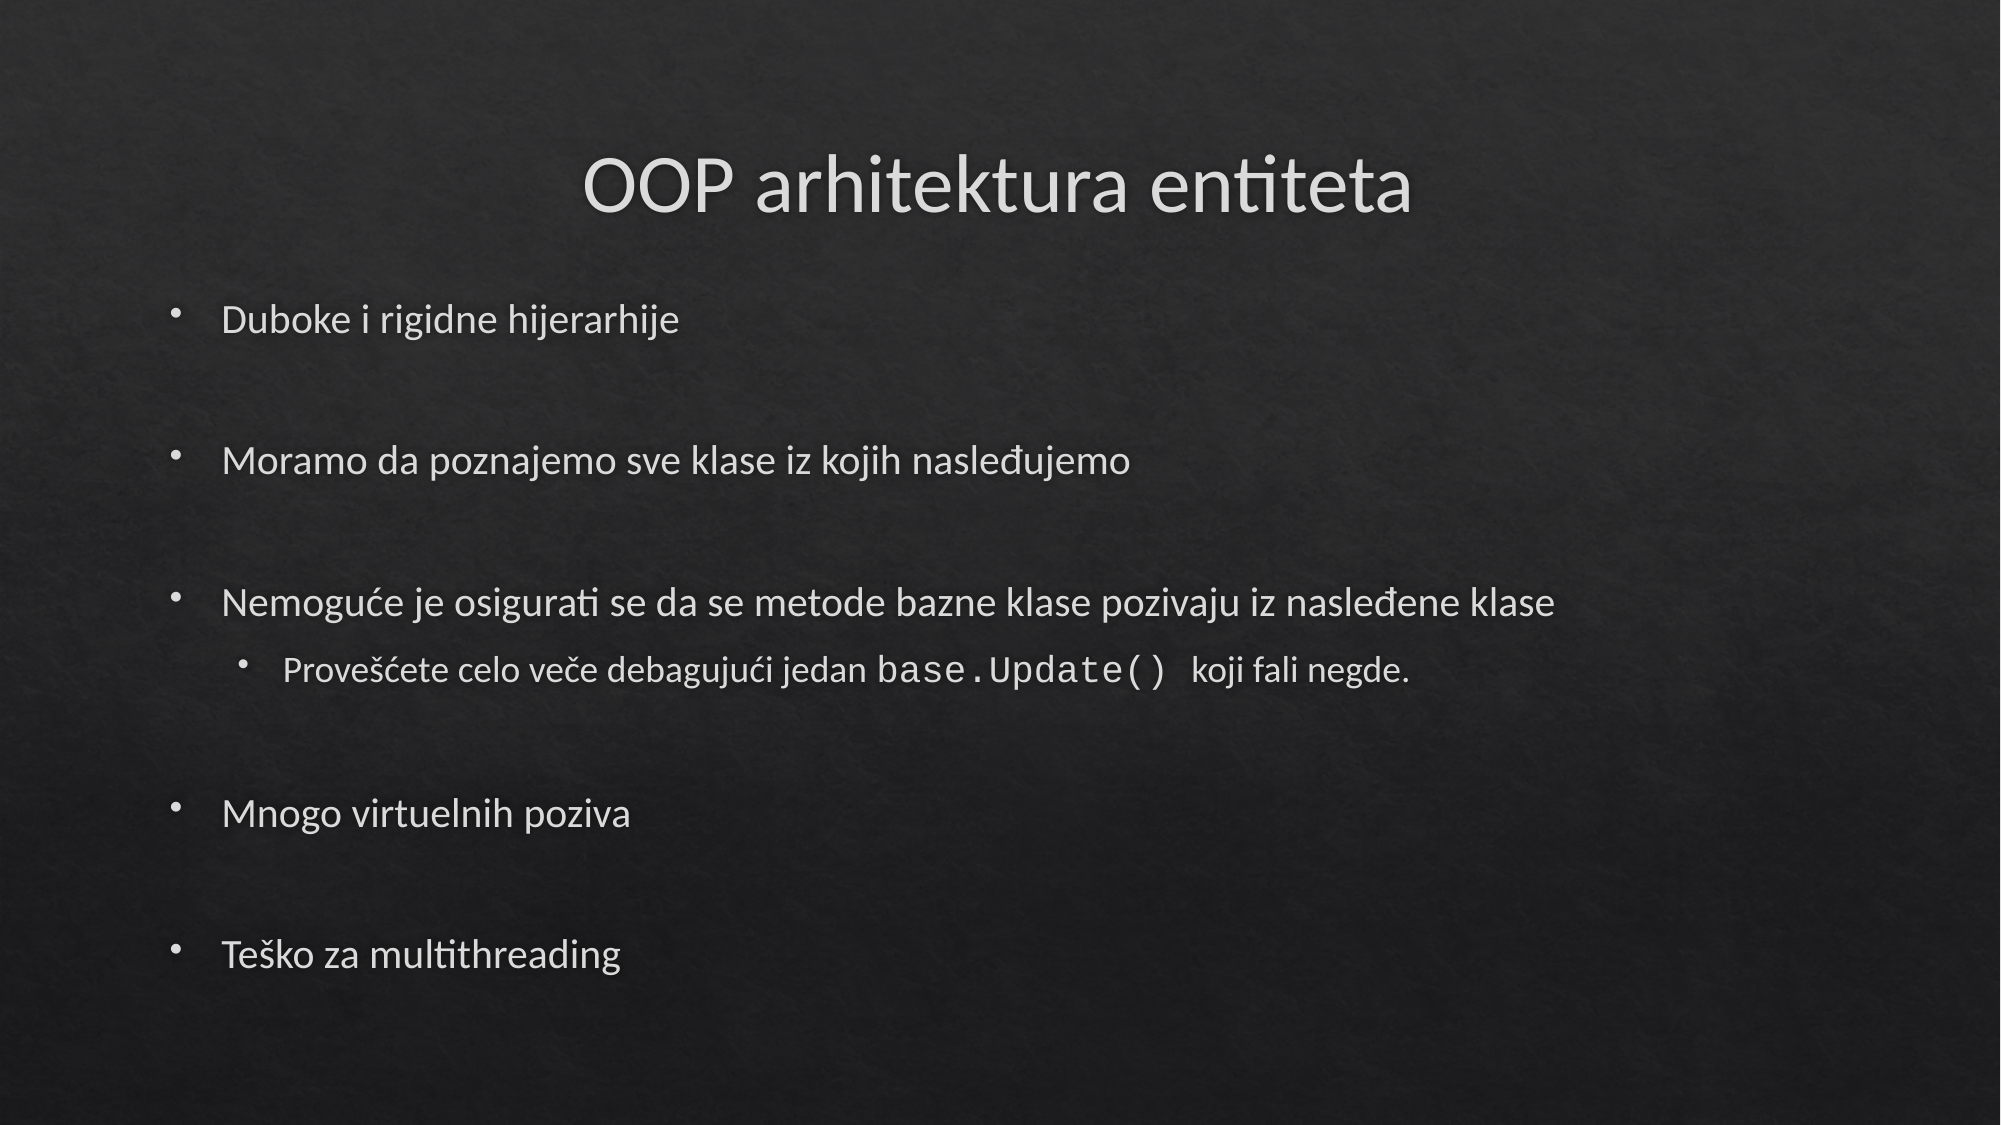

# OOP arhitektura entiteta
Duboke i rigidne hijerarhije

Moramo da poznajemo sve klase iz kojih nasleđujemo

Nemoguće je osigurati se da se metode bazne klase pozivaju iz nasleđene klase
Provešćete celo veče debagujući jedan base.Update() koji fali negde.

Mnogo virtuelnih poziva

Teško za multithreading